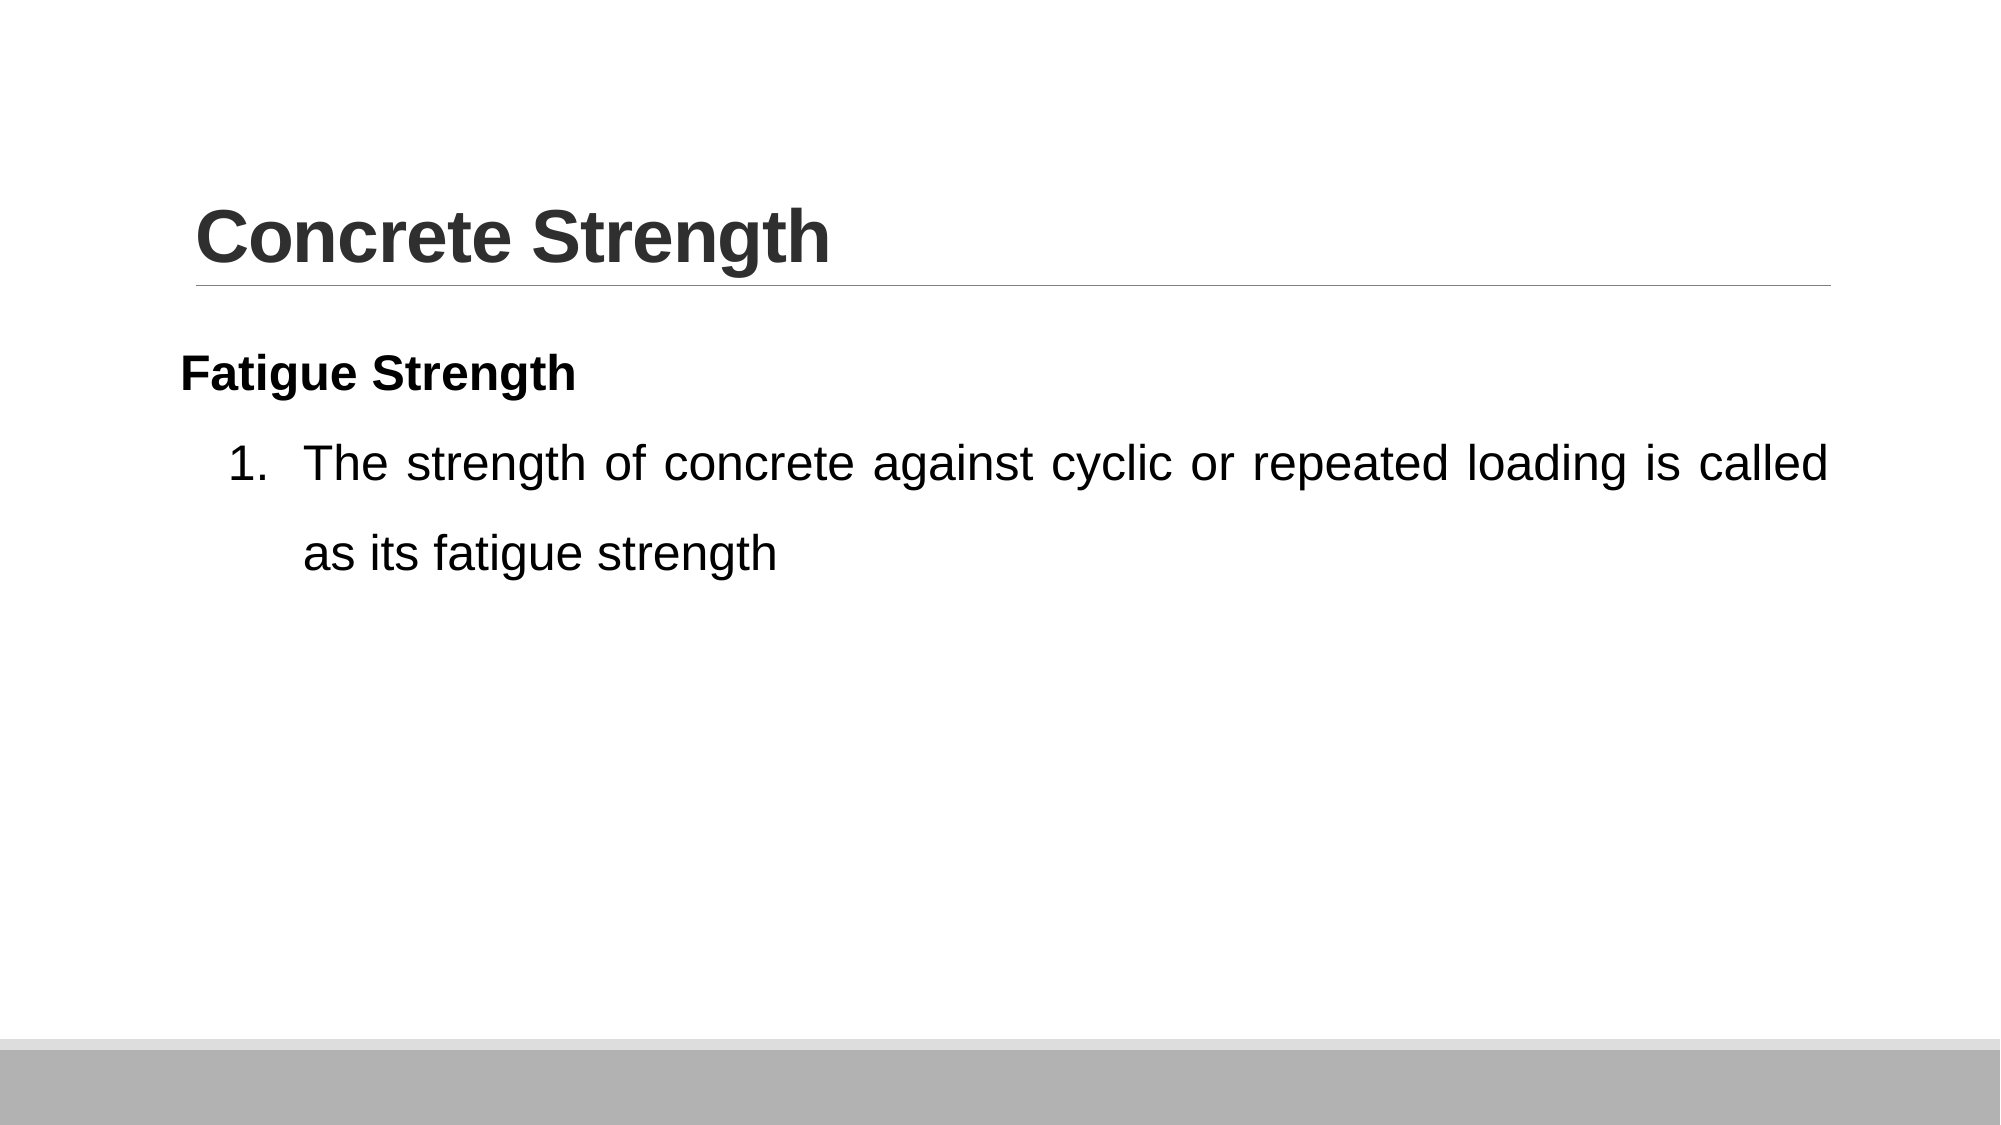

# Concrete Strength
Fatigue Strength
The strength of concrete against cyclic or repeated loading is called as its fatigue strength